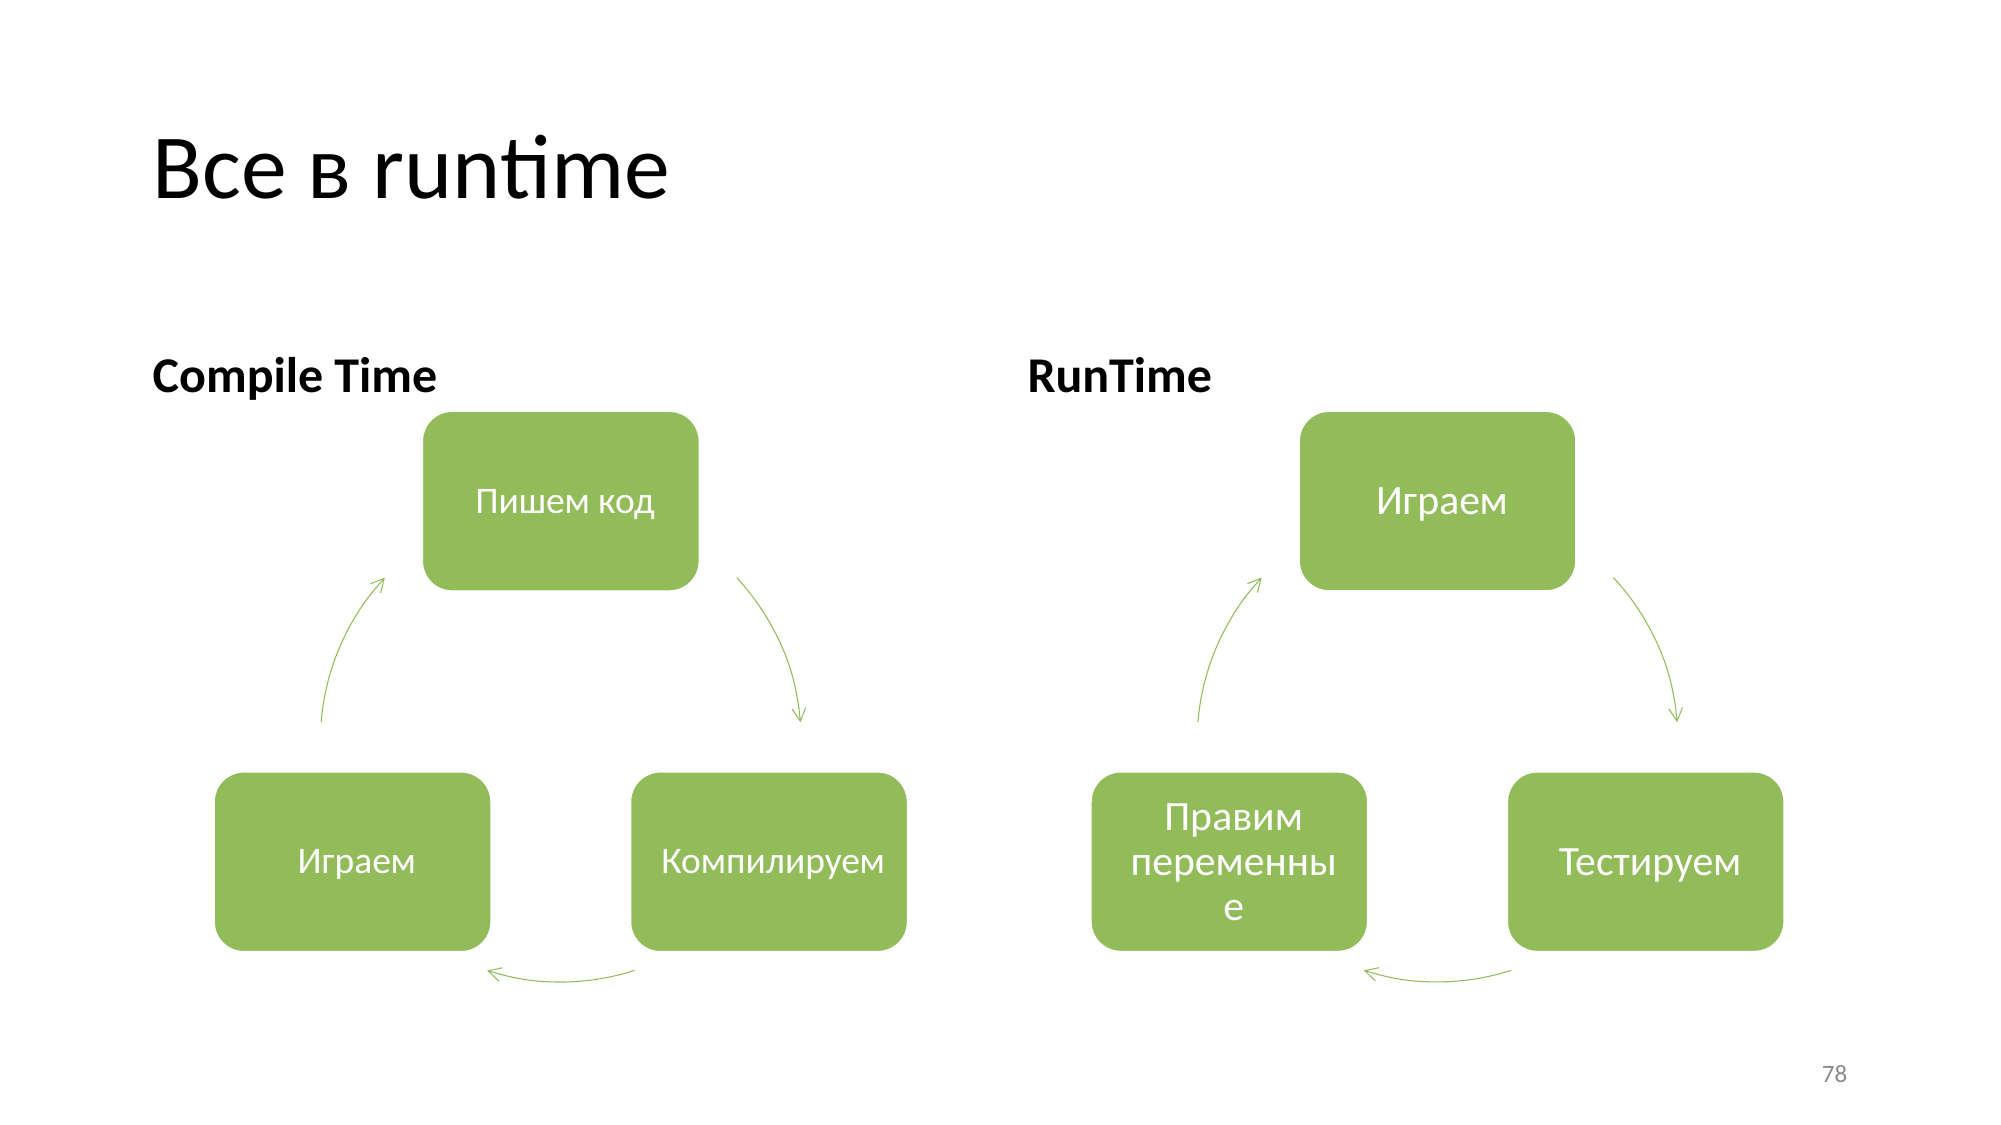

# Все в runtime
Compile Time
RunTime
Пишем код
Компилируем
Играем
Играем
Тестируем
Правим переменные
78